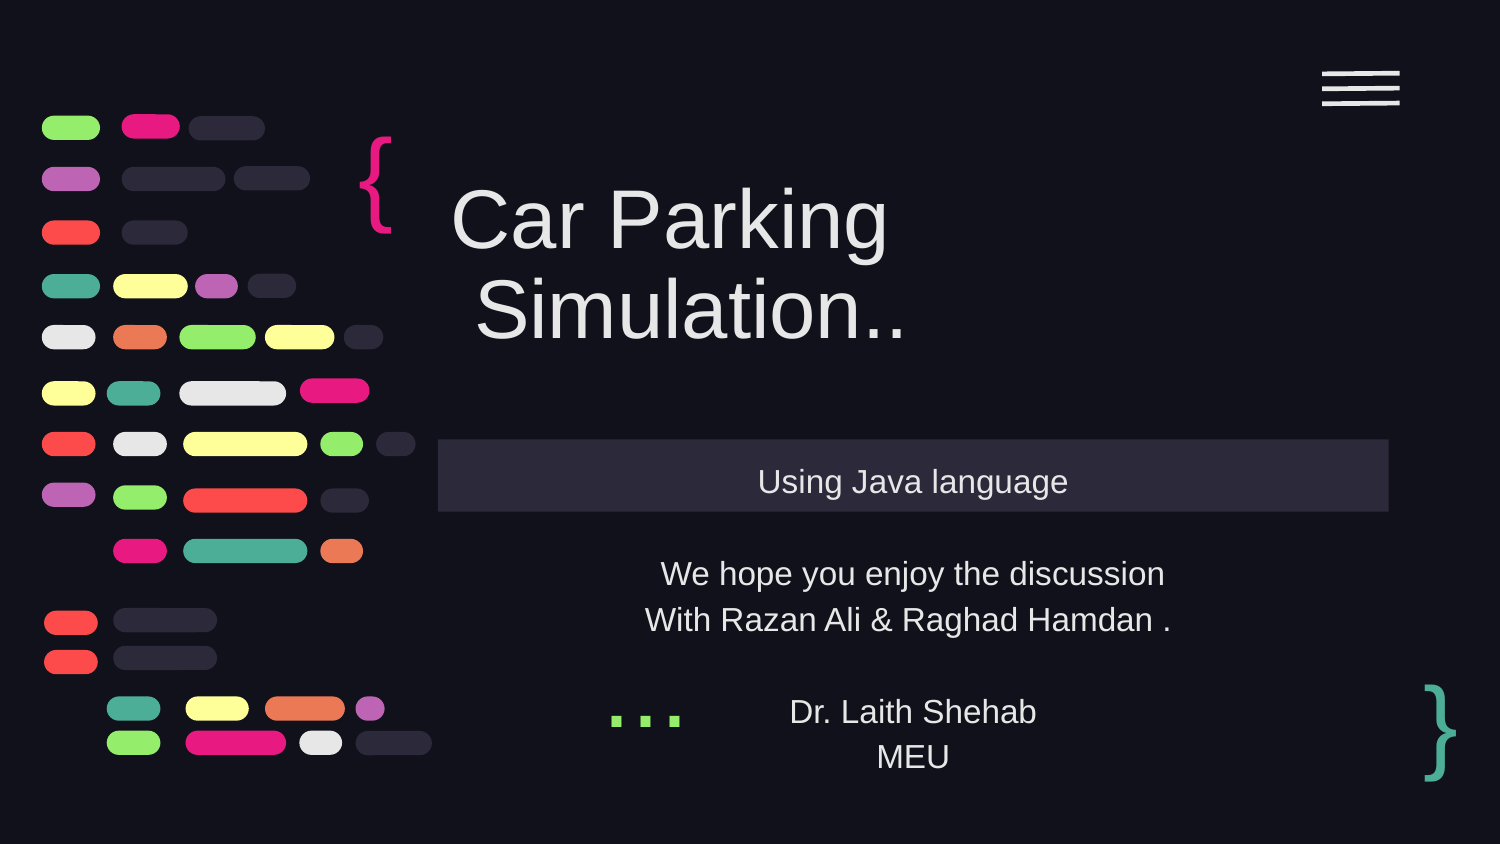

{

# Car Parking Simulation..
Using Java language

We hope you enjoy the discussion
With Razan Ali & Raghad Hamdan .

Dr. Laith Shehab
MEU

}
...